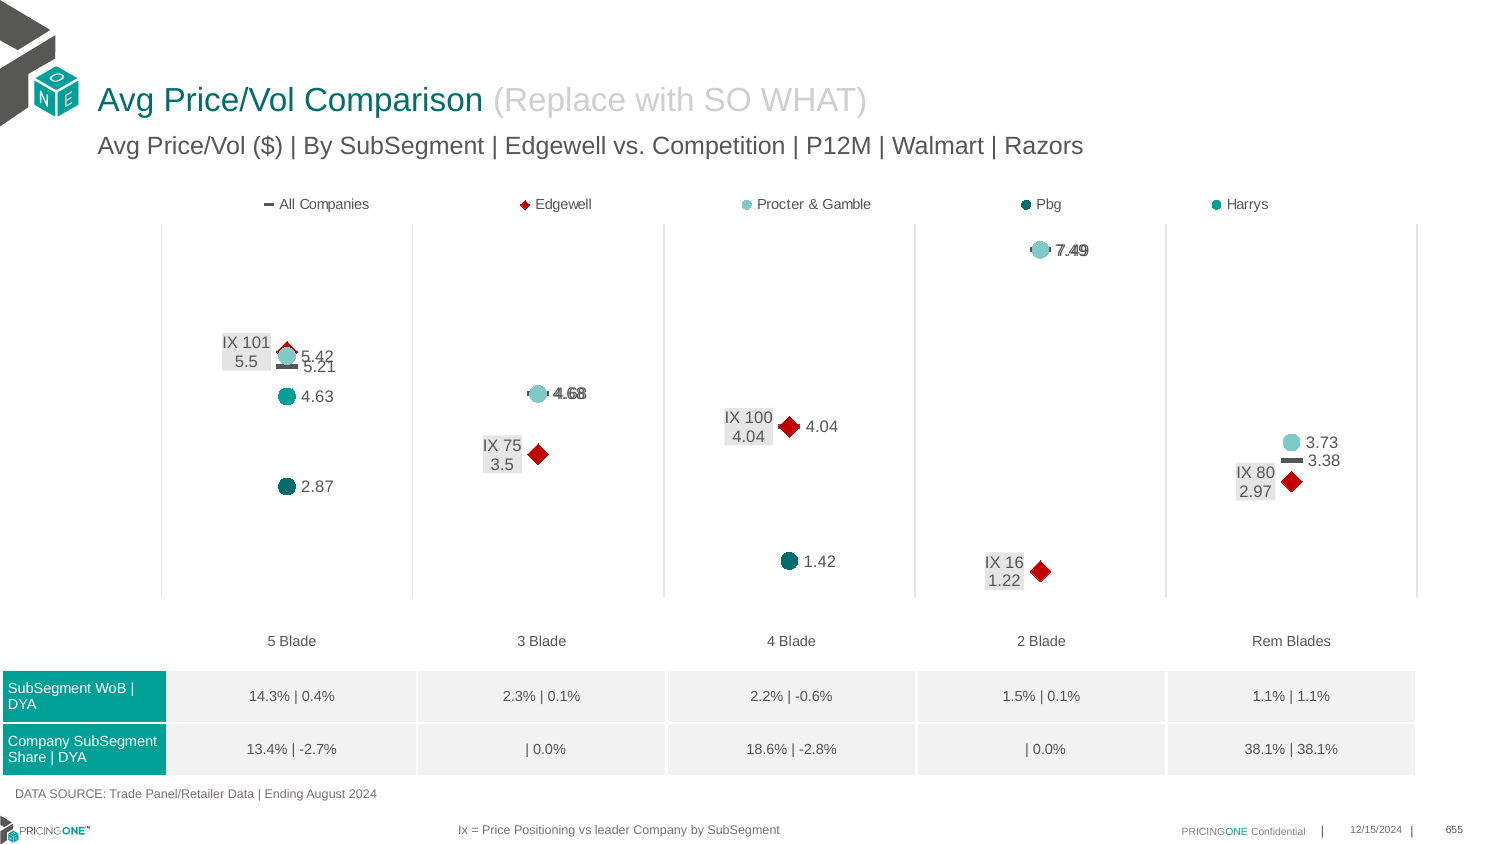

# Avg Price/Vol Comparison (Replace with SO WHAT)
Avg Price/Vol ($) | By SubSegment | Edgewell vs. Competition | P12M | Walmart | Razors

### Chart

| Category | All Companies | Edgewell | Procter & Gamble | Pbg | Harrys |
|---|---|---|---|---|---|
| IX 101 | 5.21 | 5.5 | 5.42 | 2.87 | 4.63 |
| IX 75 | 4.68 | 3.5 | 4.68 | None | None |
| IX 100 | 4.04 | 4.04 | None | 1.42 | None |
| IX 16 | 7.49 | 1.22 | 7.49 | None | None |
| IX 80 | 3.38 | 2.97 | 3.73 | None | None |
|  | 5 Blade | 3 Blade | 4 Blade | 2 Blade | Rem Blades |
| --- | --- | --- | --- | --- | --- |
| SubSegment WoB | DYA | 14.3% | 0.4% | 2.3% | 0.1% | 2.2% | -0.6% | 1.5% | 0.1% | 1.1% | 1.1% |
| Company SubSegment Share | DYA | 13.4% | -2.7% | | 0.0% | 18.6% | -2.8% | | 0.0% | 38.1% | 38.1% |
DATA SOURCE: Trade Panel/Retailer Data | Ending August 2024
Ix = Price Positioning vs leader Company by SubSegment
12/15/2024
655